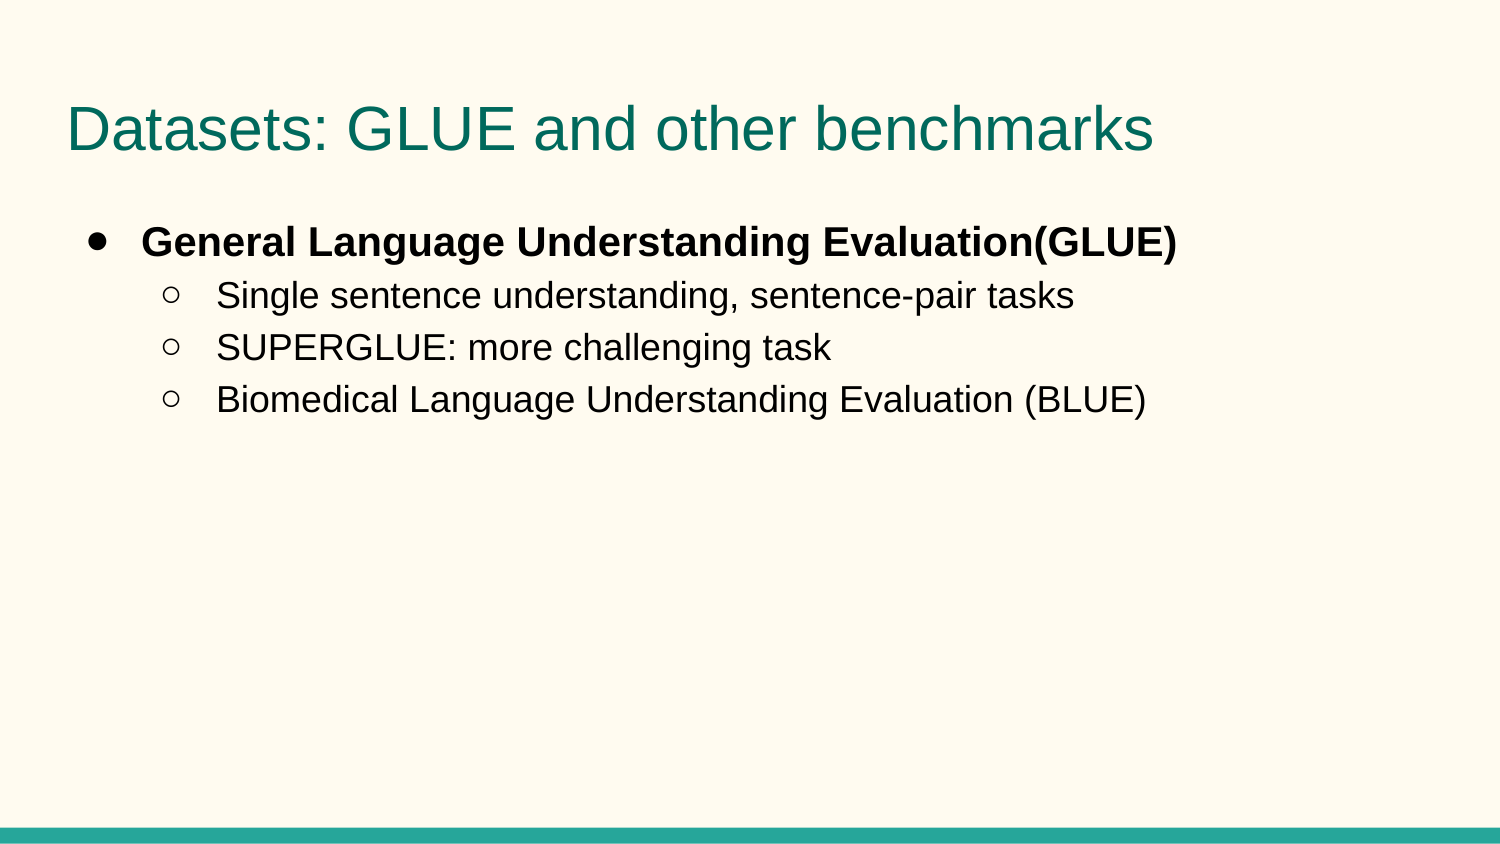

# Datasets: GLUE and other benchmarks
General Language Understanding Evaluation(GLUE)
Single sentence understanding, sentence-pair tasks
SUPERGLUE: more challenging task
Biomedical Language Understanding Evaluation (BLUE)